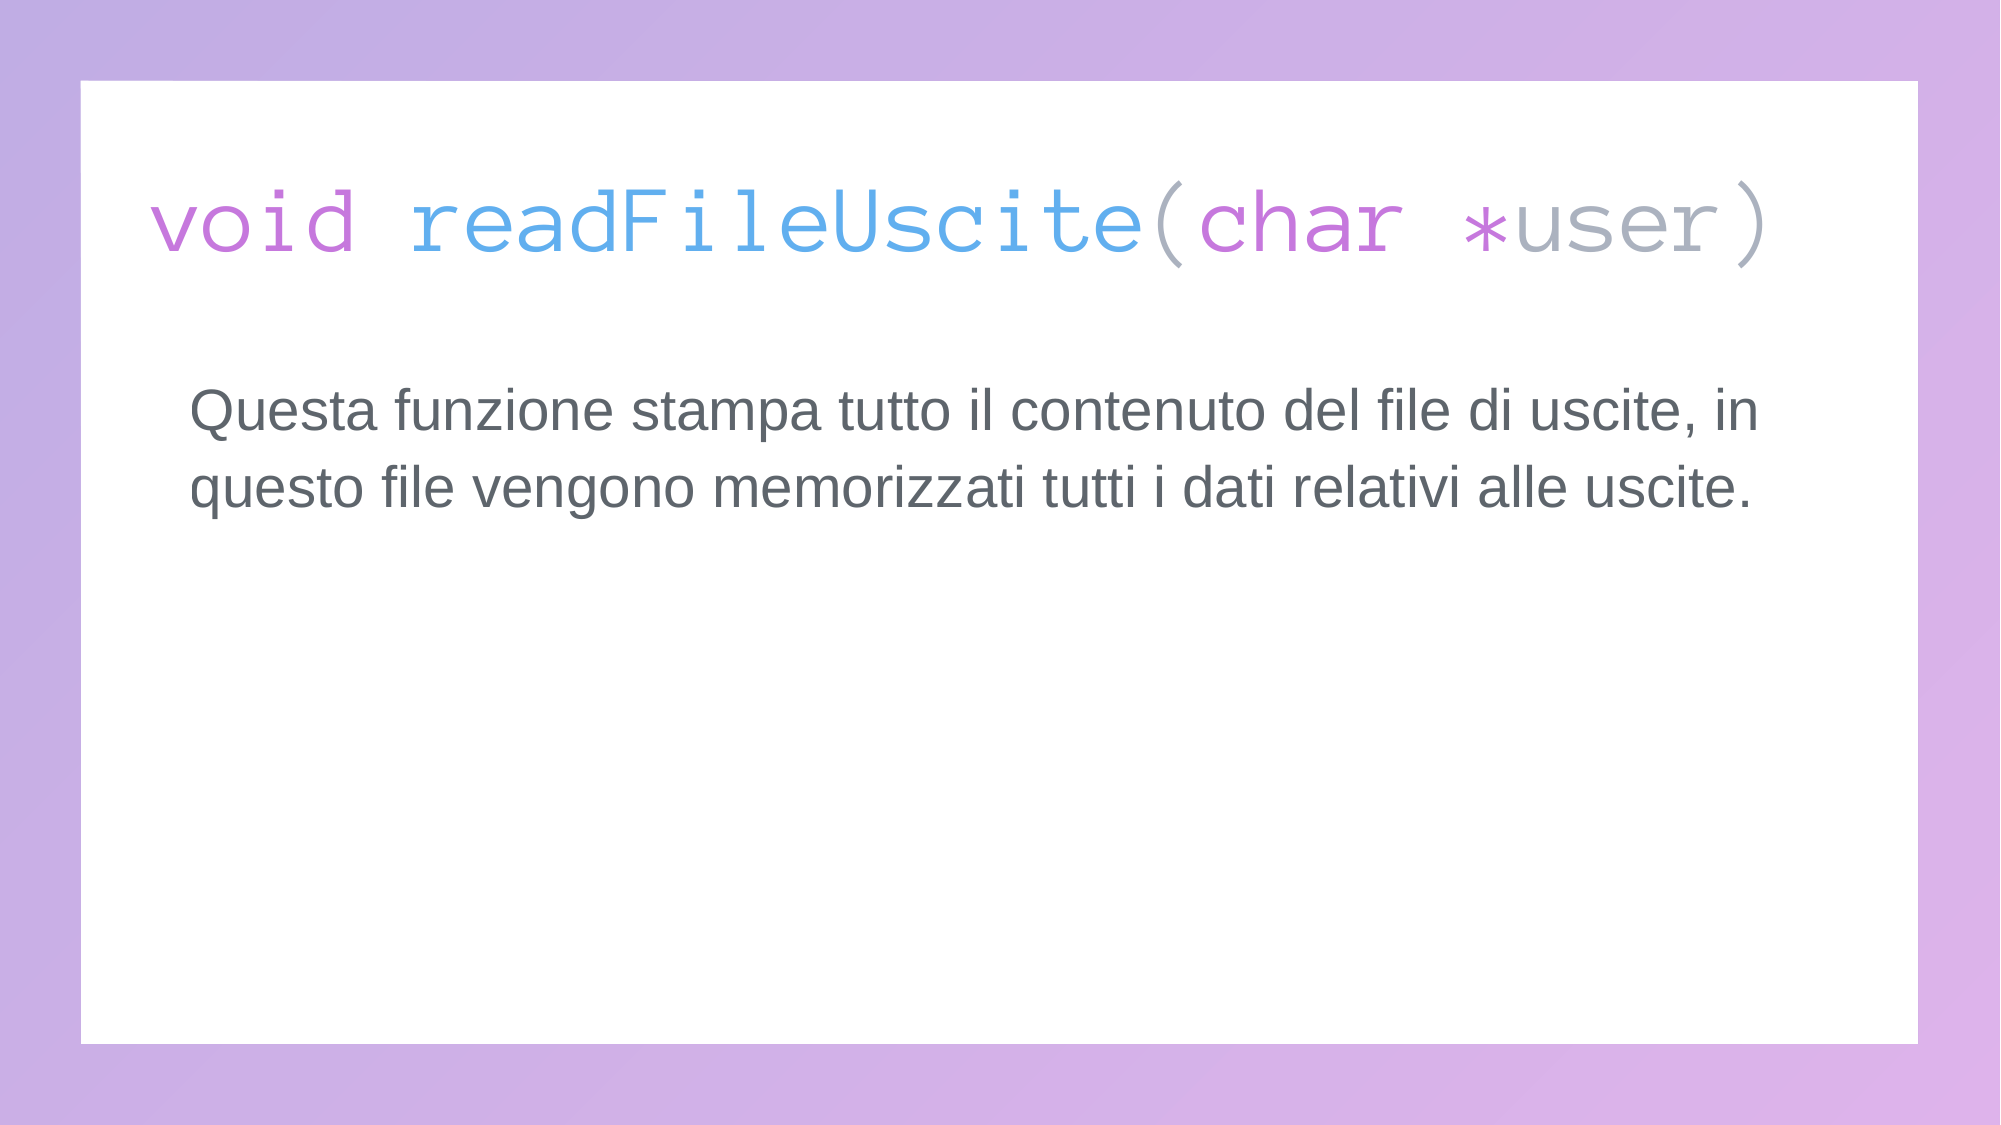

# void readFileUscite(char *user)
Questa funzione stampa tutto il contenuto del file di uscite, in questo file vengono memorizzati tutti i dati relativi alle uscite.